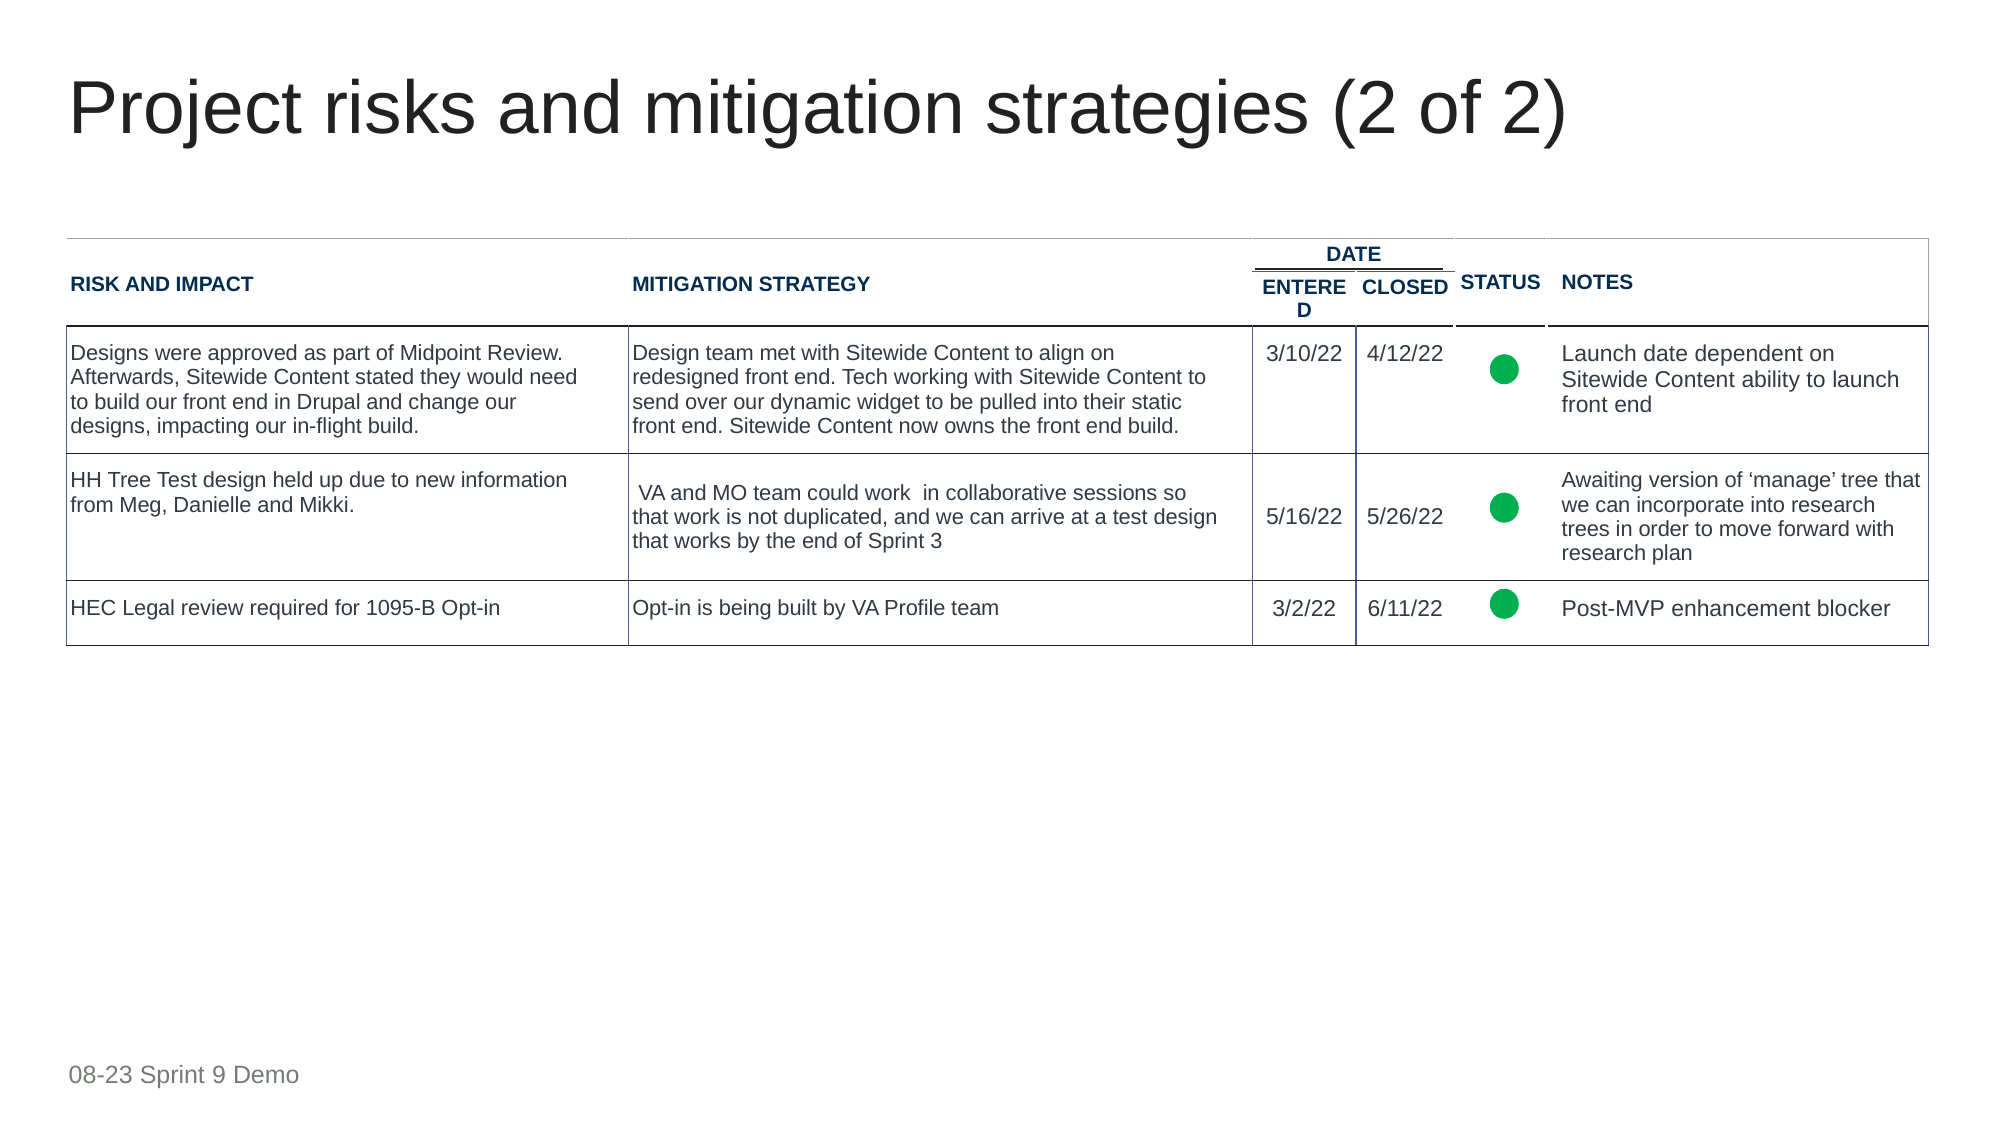

# Project risks and mitigation strategies (2 of 2)

| RISK AND IMPACT | MITIGATION STRATEGY | DATE |  | STATUS | NOTES |
| --- | --- | --- | --- | --- | --- |
|  |  | ENTERED | CLOSED |  |  |
| Designs were approved as part of Midpoint Review. Afterwards, Sitewide Content stated they would need to build our front end in Drupal and change our designs, impacting our in-flight build. | Design team met with Sitewide Content to align on redesigned front end. Tech working with Sitewide Content to send over our dynamic widget to be pulled into their static front end. Sitewide Content now owns the front end build. | 3/10/22 | 4/12/22 |  | Launch date dependent on Sitewide Content ability to launch front end |
| HH Tree Test design held up due to new information from Meg, Danielle and Mikki. | VA and MO team could work in collaborative sessions so that work is not duplicated, and we can arrive at a test design that works by the end of Sprint 3 | 5/16/22 | 5/26/22 |  | Awaiting version of ‘manage’ tree that we can incorporate into research trees in order to move forward with research plan |
| HEC Legal review required for 1095-B Opt-in | Opt-in is being built by VA Profile team | 3/2/22 | 6/11/22 |  | Post-MVP enhancement blocker |

08-23 Sprint 9 Demo